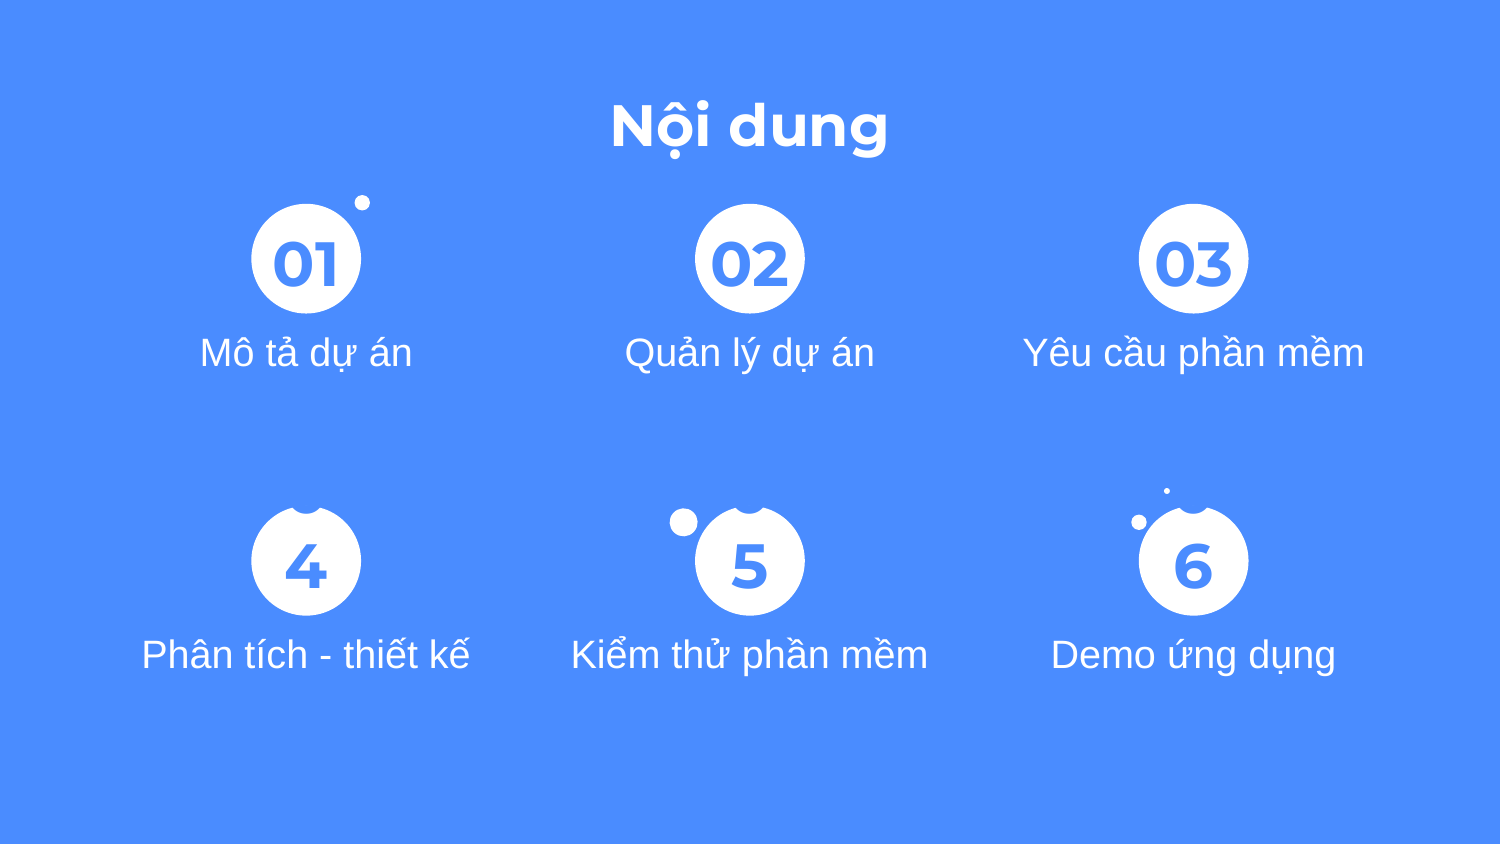

# Nội dung

01

02
03
Mô tả dự án
Quản lý dự án
Yêu cầu phần mềm

04

05
06

Phân tích - thiết kế
Kiểm thử phần mềm
Demo ứng dụng